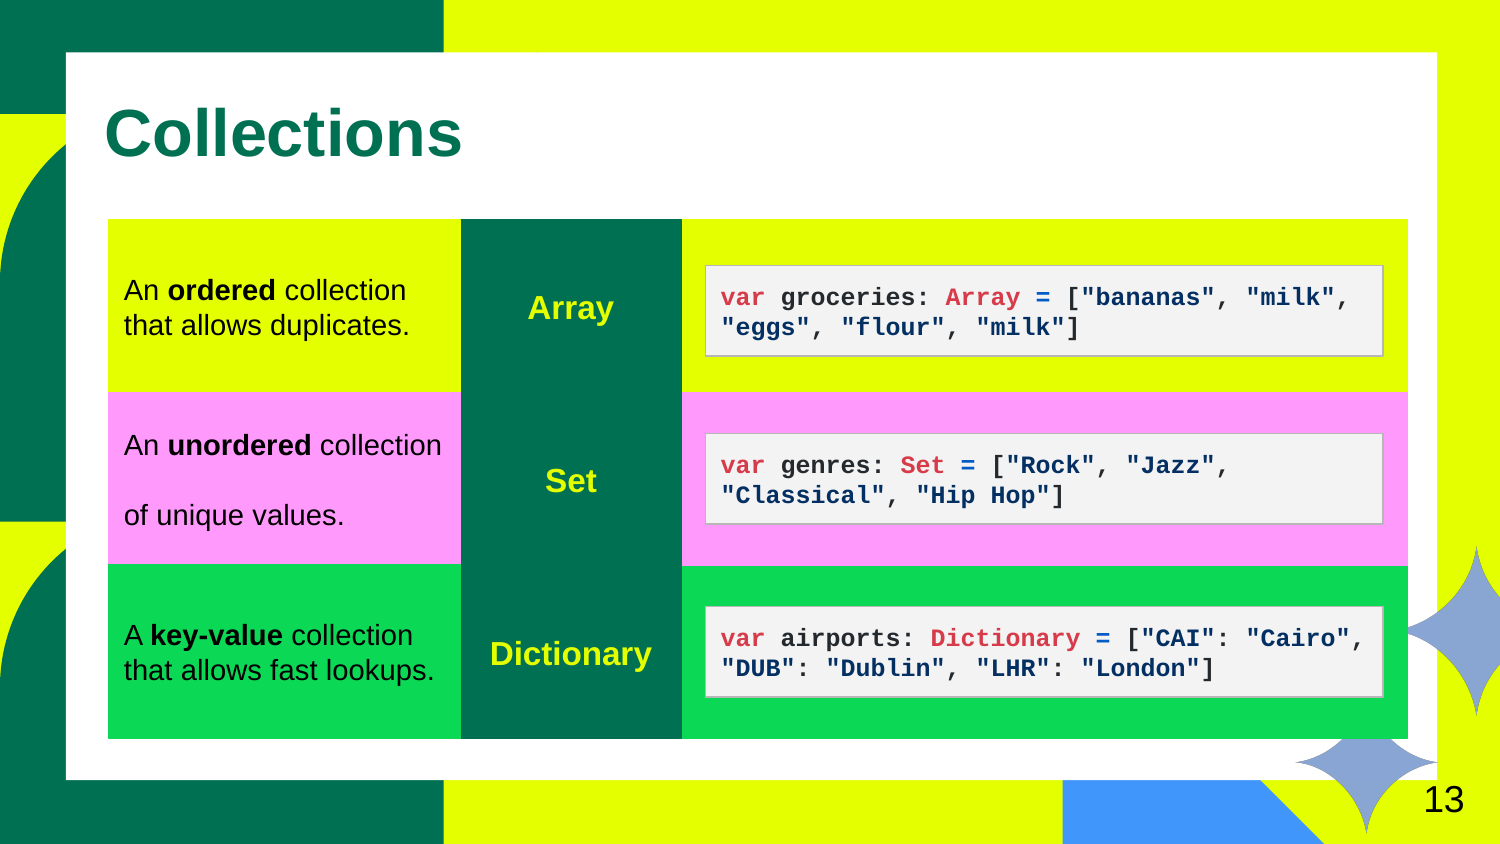

# Collections

An ordered collection
that allows duplicates.
Array
var groceries: Array = ["bananas", "milk", "eggs", "flour", "milk"]
An unordered collection
of unique values.
Set

var genres: Set = ["Rock", "Jazz", "Classical", "Hip Hop"]
A key-value collection that allows fast lookups.
Dictionary

var airports: Dictionary = ["CAI": "Cairo", "DUB": "Dublin", "LHR": "London"]